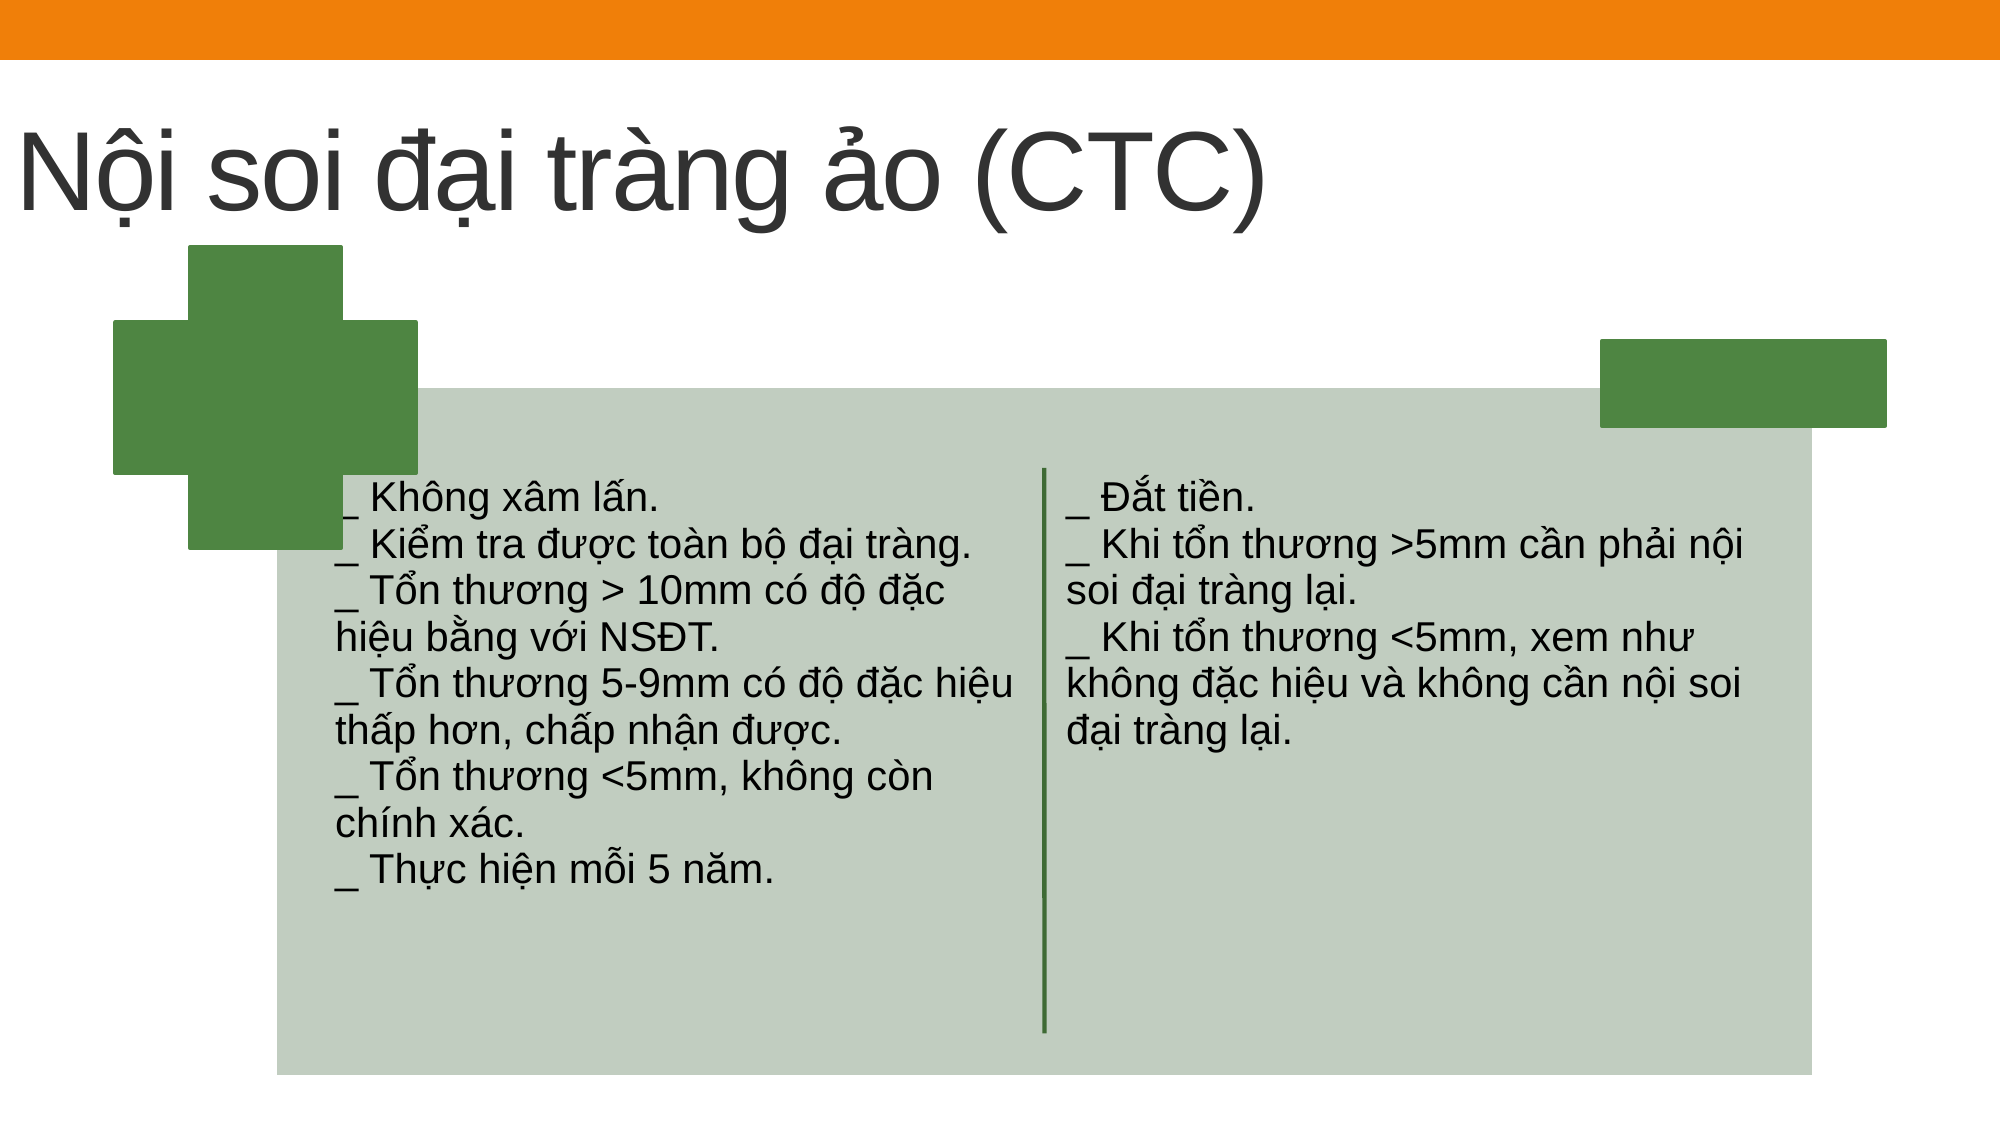

# Nội soi đại tràng ảo (CTC)
_ Không xâm lấn.
_ Kiểm tra được toàn bộ đại tràng.
_ Tổn thương > 10mm có độ đặc hiệu bằng với NSĐT.
_ Tổn thương 5-9mm có độ đặc hiệu thấp hơn, chấp nhận được.
_ Tổn thương <5mm, không còn chính xác.
_ Thực hiện mỗi 5 năm.
_ Đắt tiền.
_ Khi tổn thương >5mm cần phải nội soi đại tràng lại.
_ Khi tổn thương <5mm, xem như không đặc hiệu và không cần nội soi đại tràng lại.